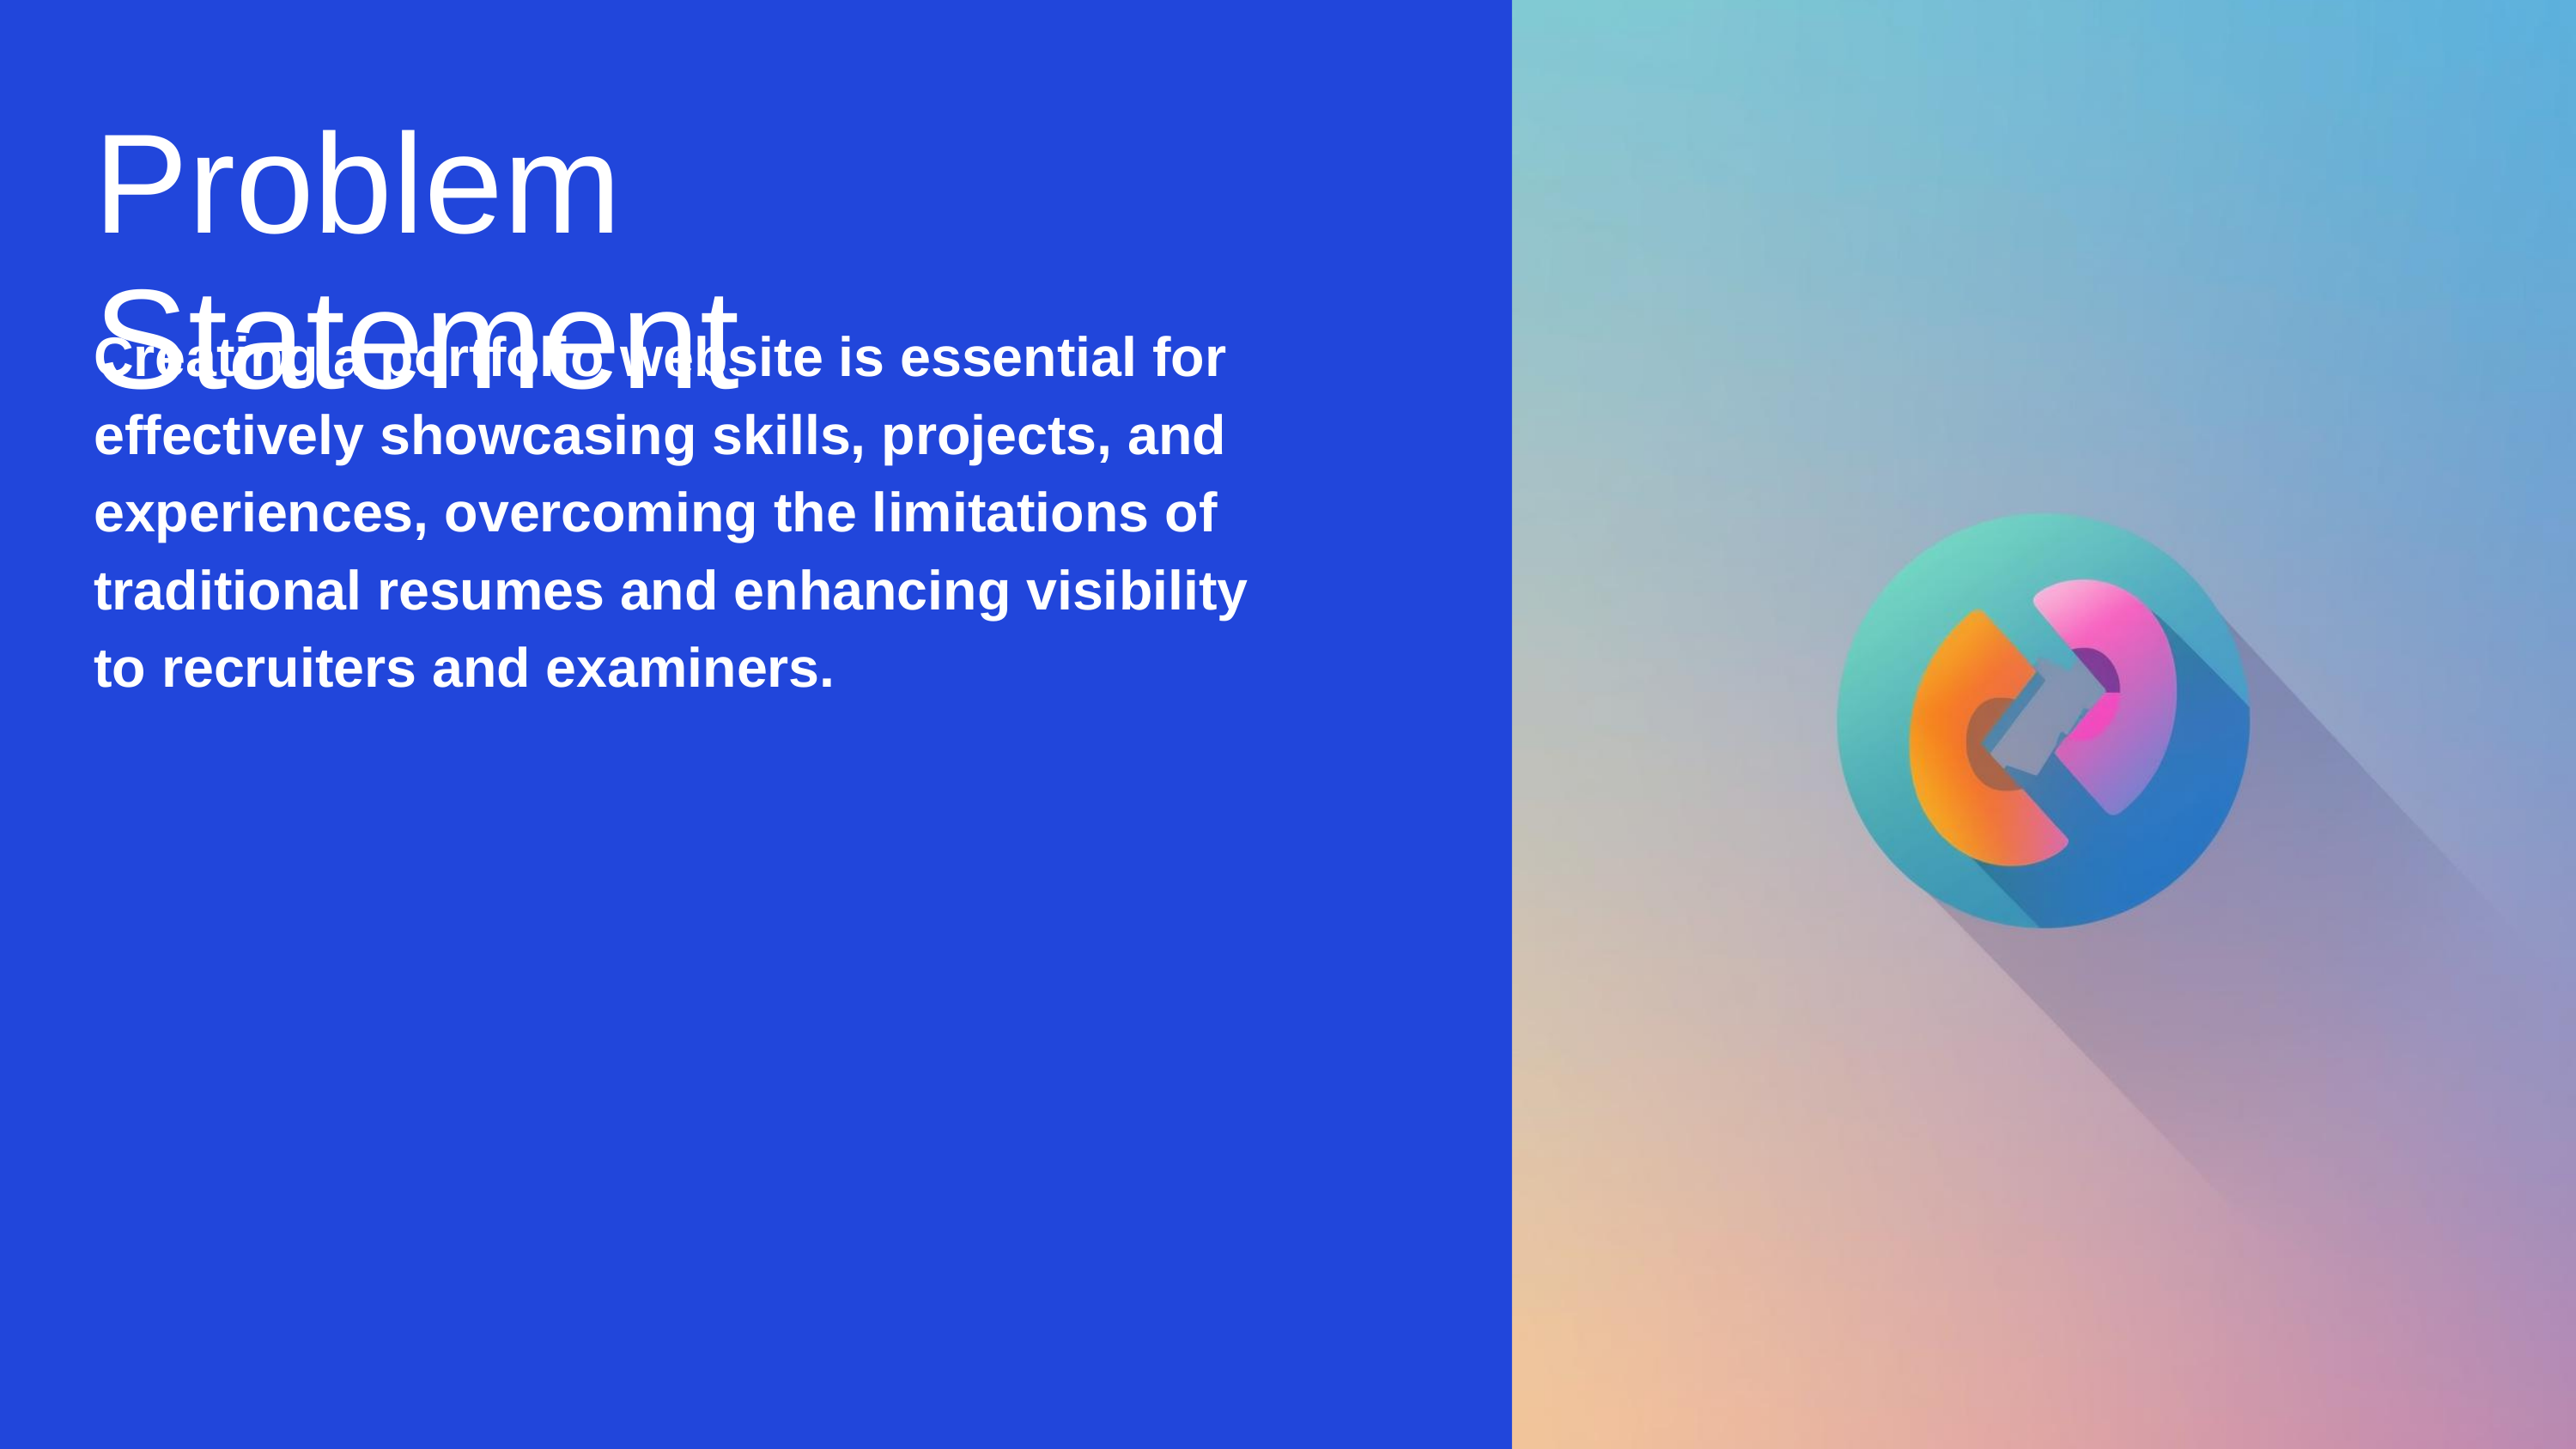

Problem Statement
Creating a portfolio website is essential for effectively showcasing skills, projects, and experiences, overcoming the limitations of traditional resumes and enhancing visibility to recruiters and examiners.